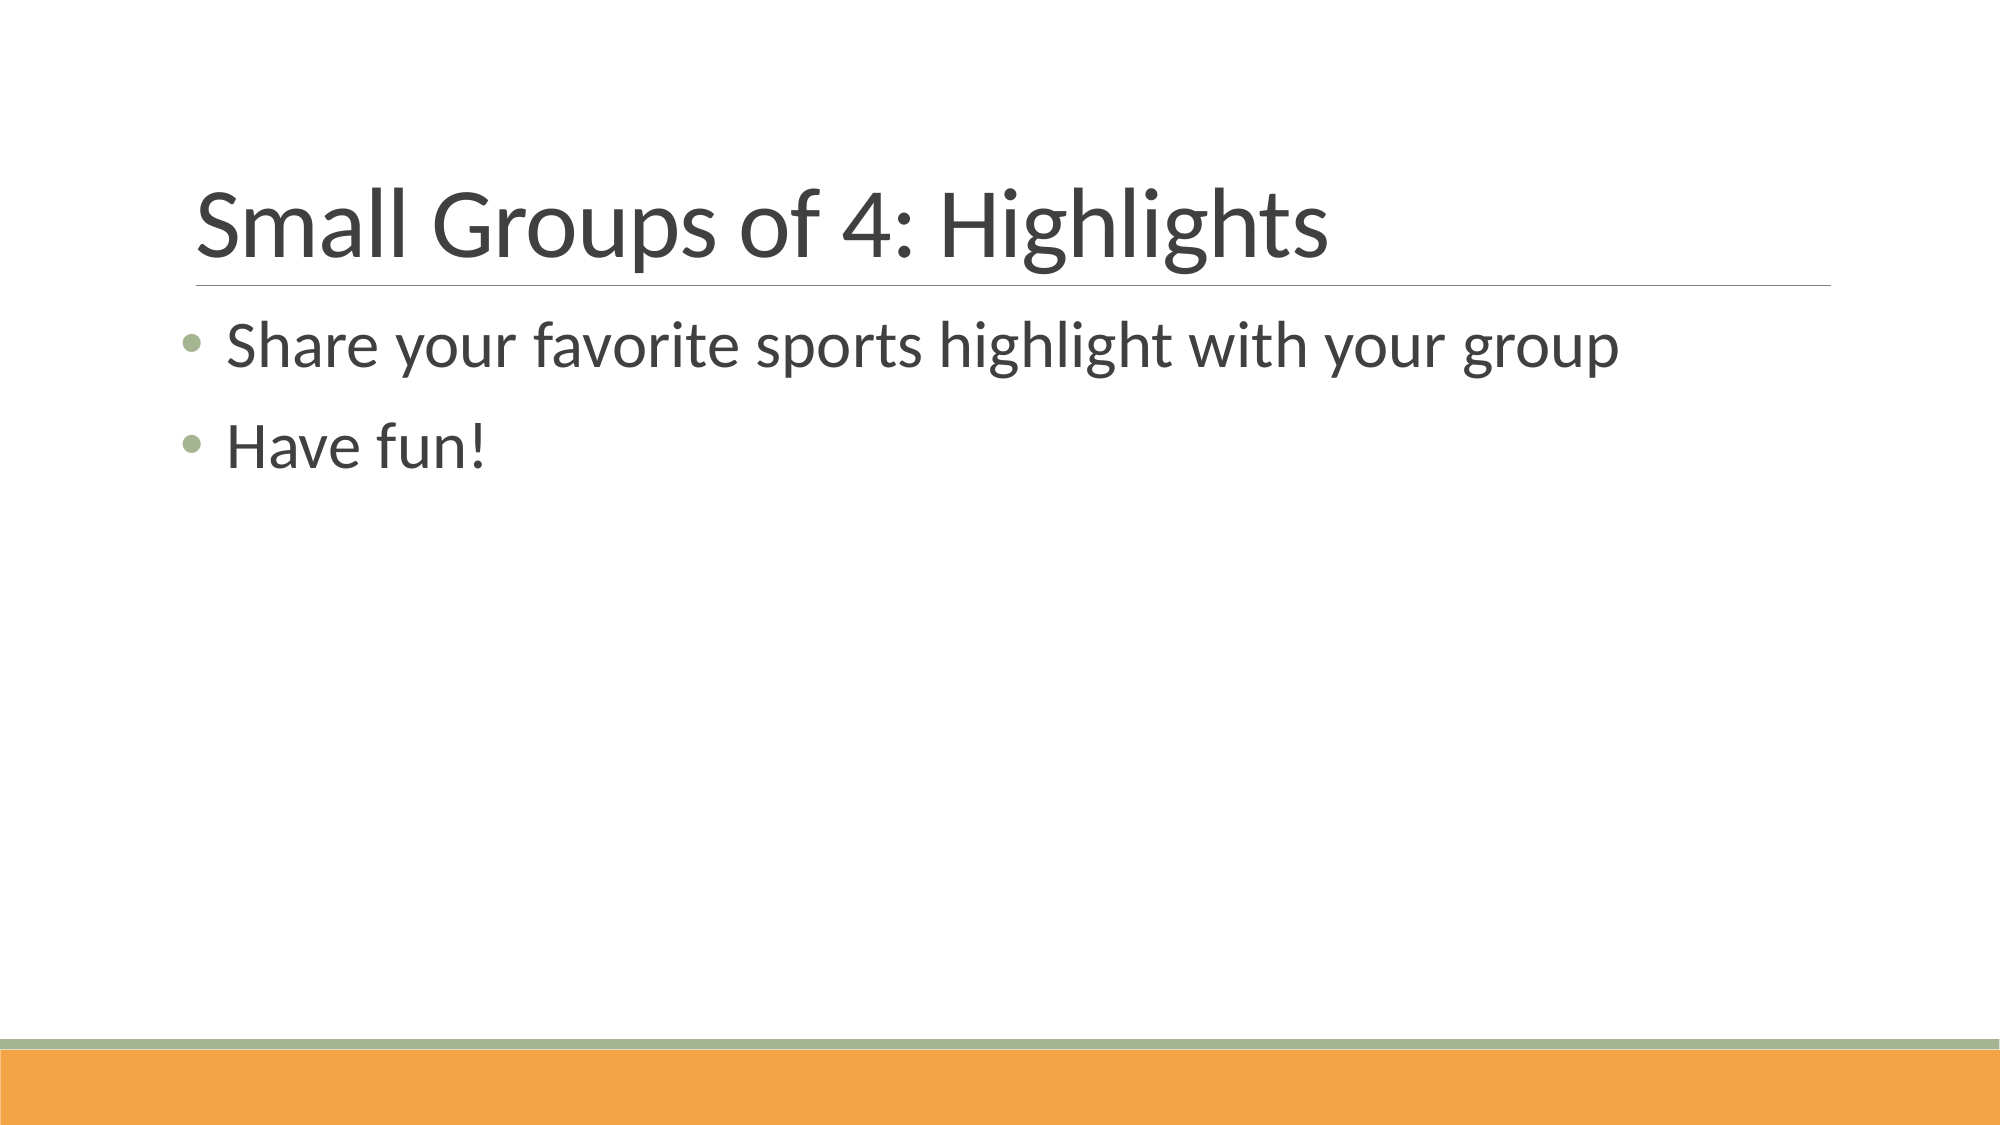

# Small Groups of 4: Highlights
Share your favorite sports highlight with your group
Have fun!